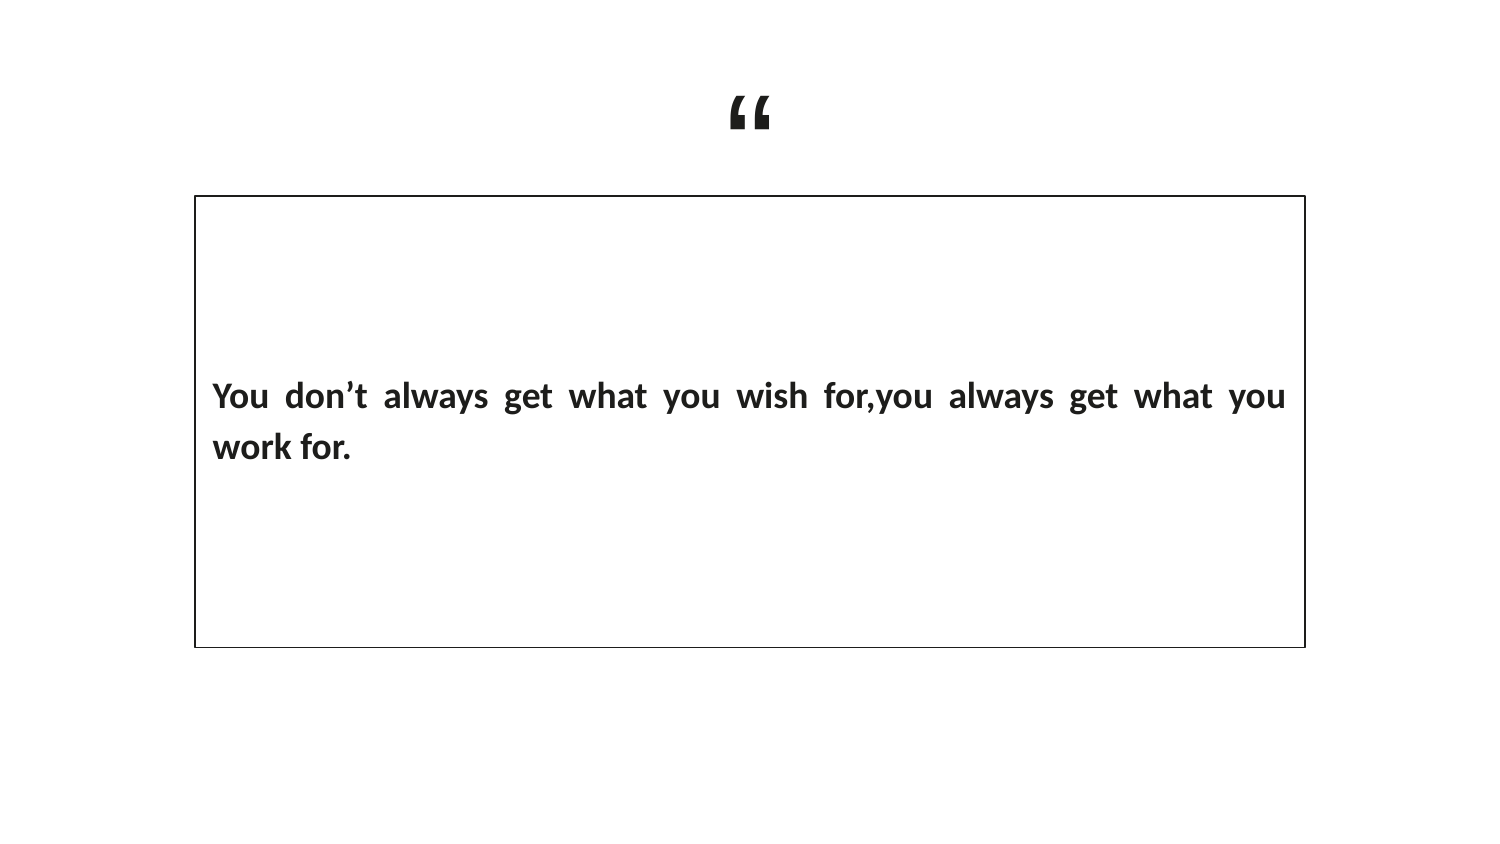

You don’t always get what you wish for,you always get what you work for.